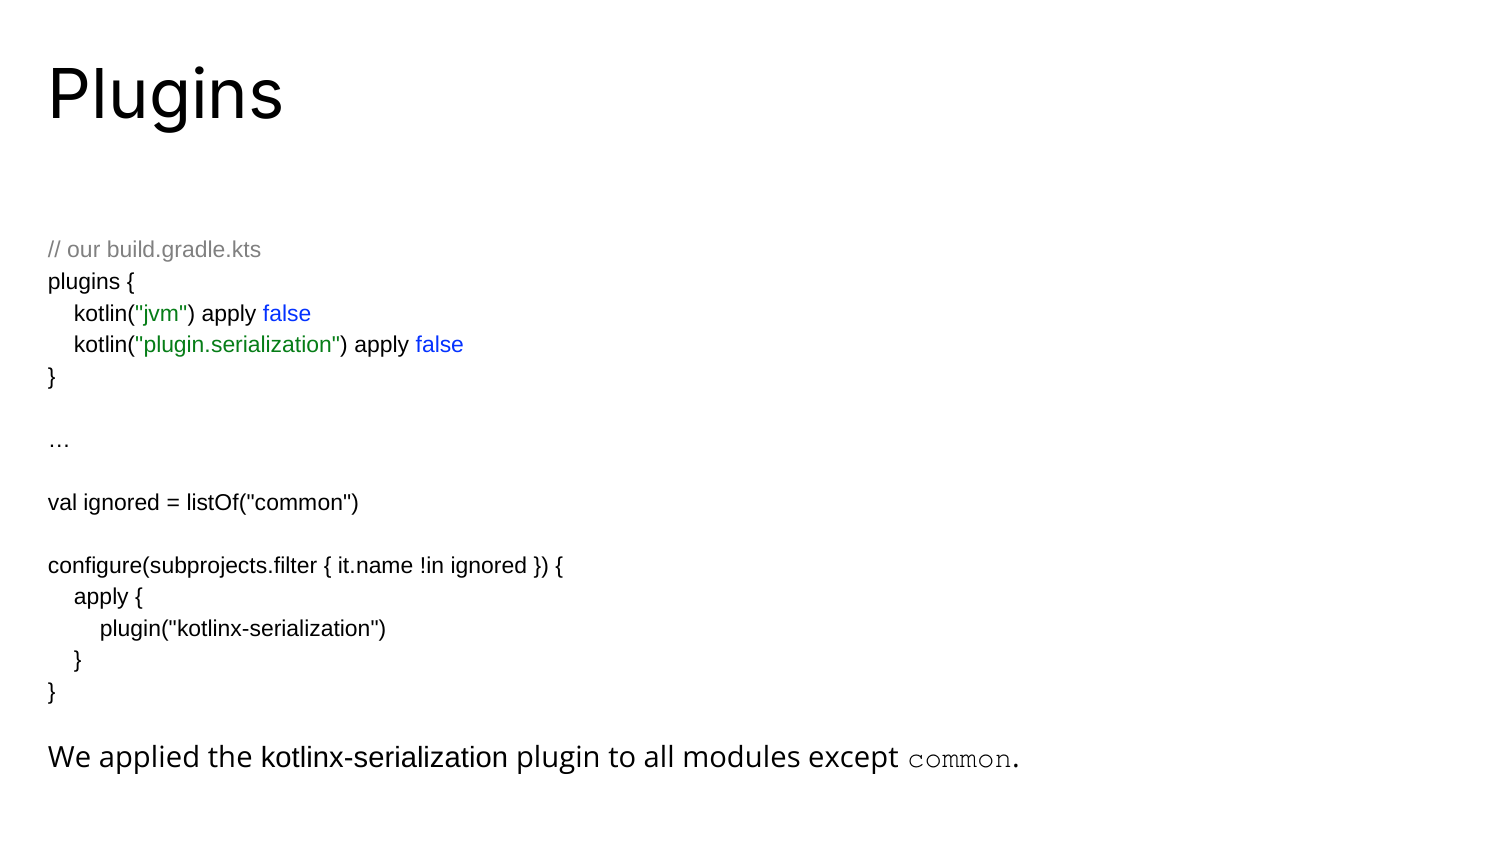

# Plugins
// our build.gradle.kts
plugins {
    kotlin("jvm") apply false
    kotlin("plugin.serialization") apply false
}

…

val ignored = listOf("common")

configure(subprojects.filter { it.name !in ignored }) {
    apply {
        plugin("kotlinx-serialization")
    }
}

We applied the kotlinx-serialization plugin to all modules except common.